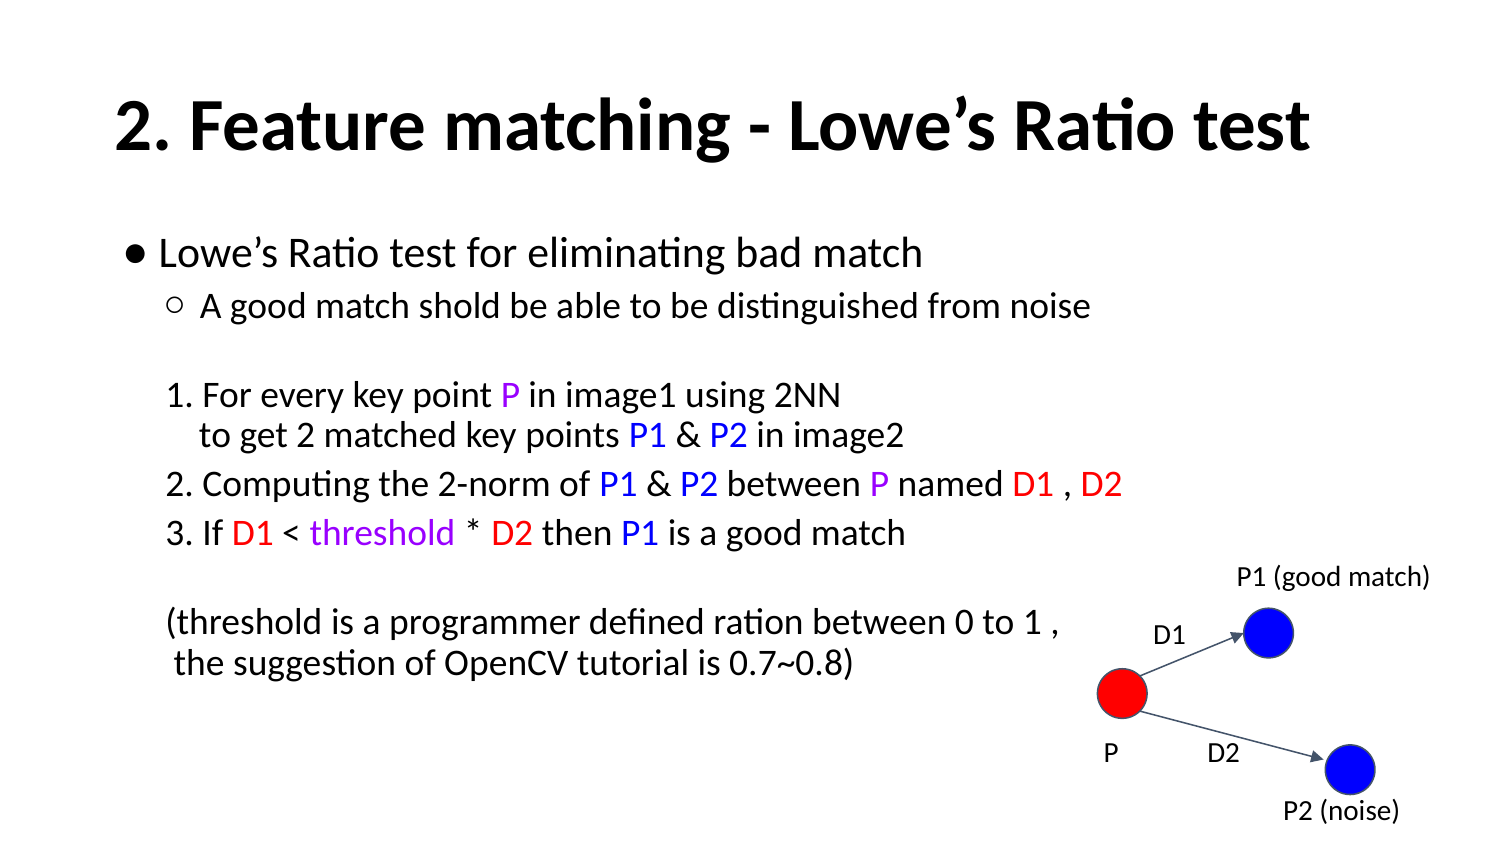

# 2. Feature matching - Lowe’s Ratio test
 Lowe’s Ratio test for eliminating bad match
A good match shold be able to be distinguished from noise
      1. For every key point P in image1 using 2NN
          to get 2 matched key points P1 & P2 in image2
      2. Computing the 2-norm of P1 & P2 between P named D1 , D2
      3. If D1 < threshold * D2 then P1 is a good match
      (threshold is a programmer defined ration between 0 to 1 ,
       the suggestion of OpenCV tutorial is 0.7~0.8)
P1 (good match)
D1

P
D2

P2 (noise)